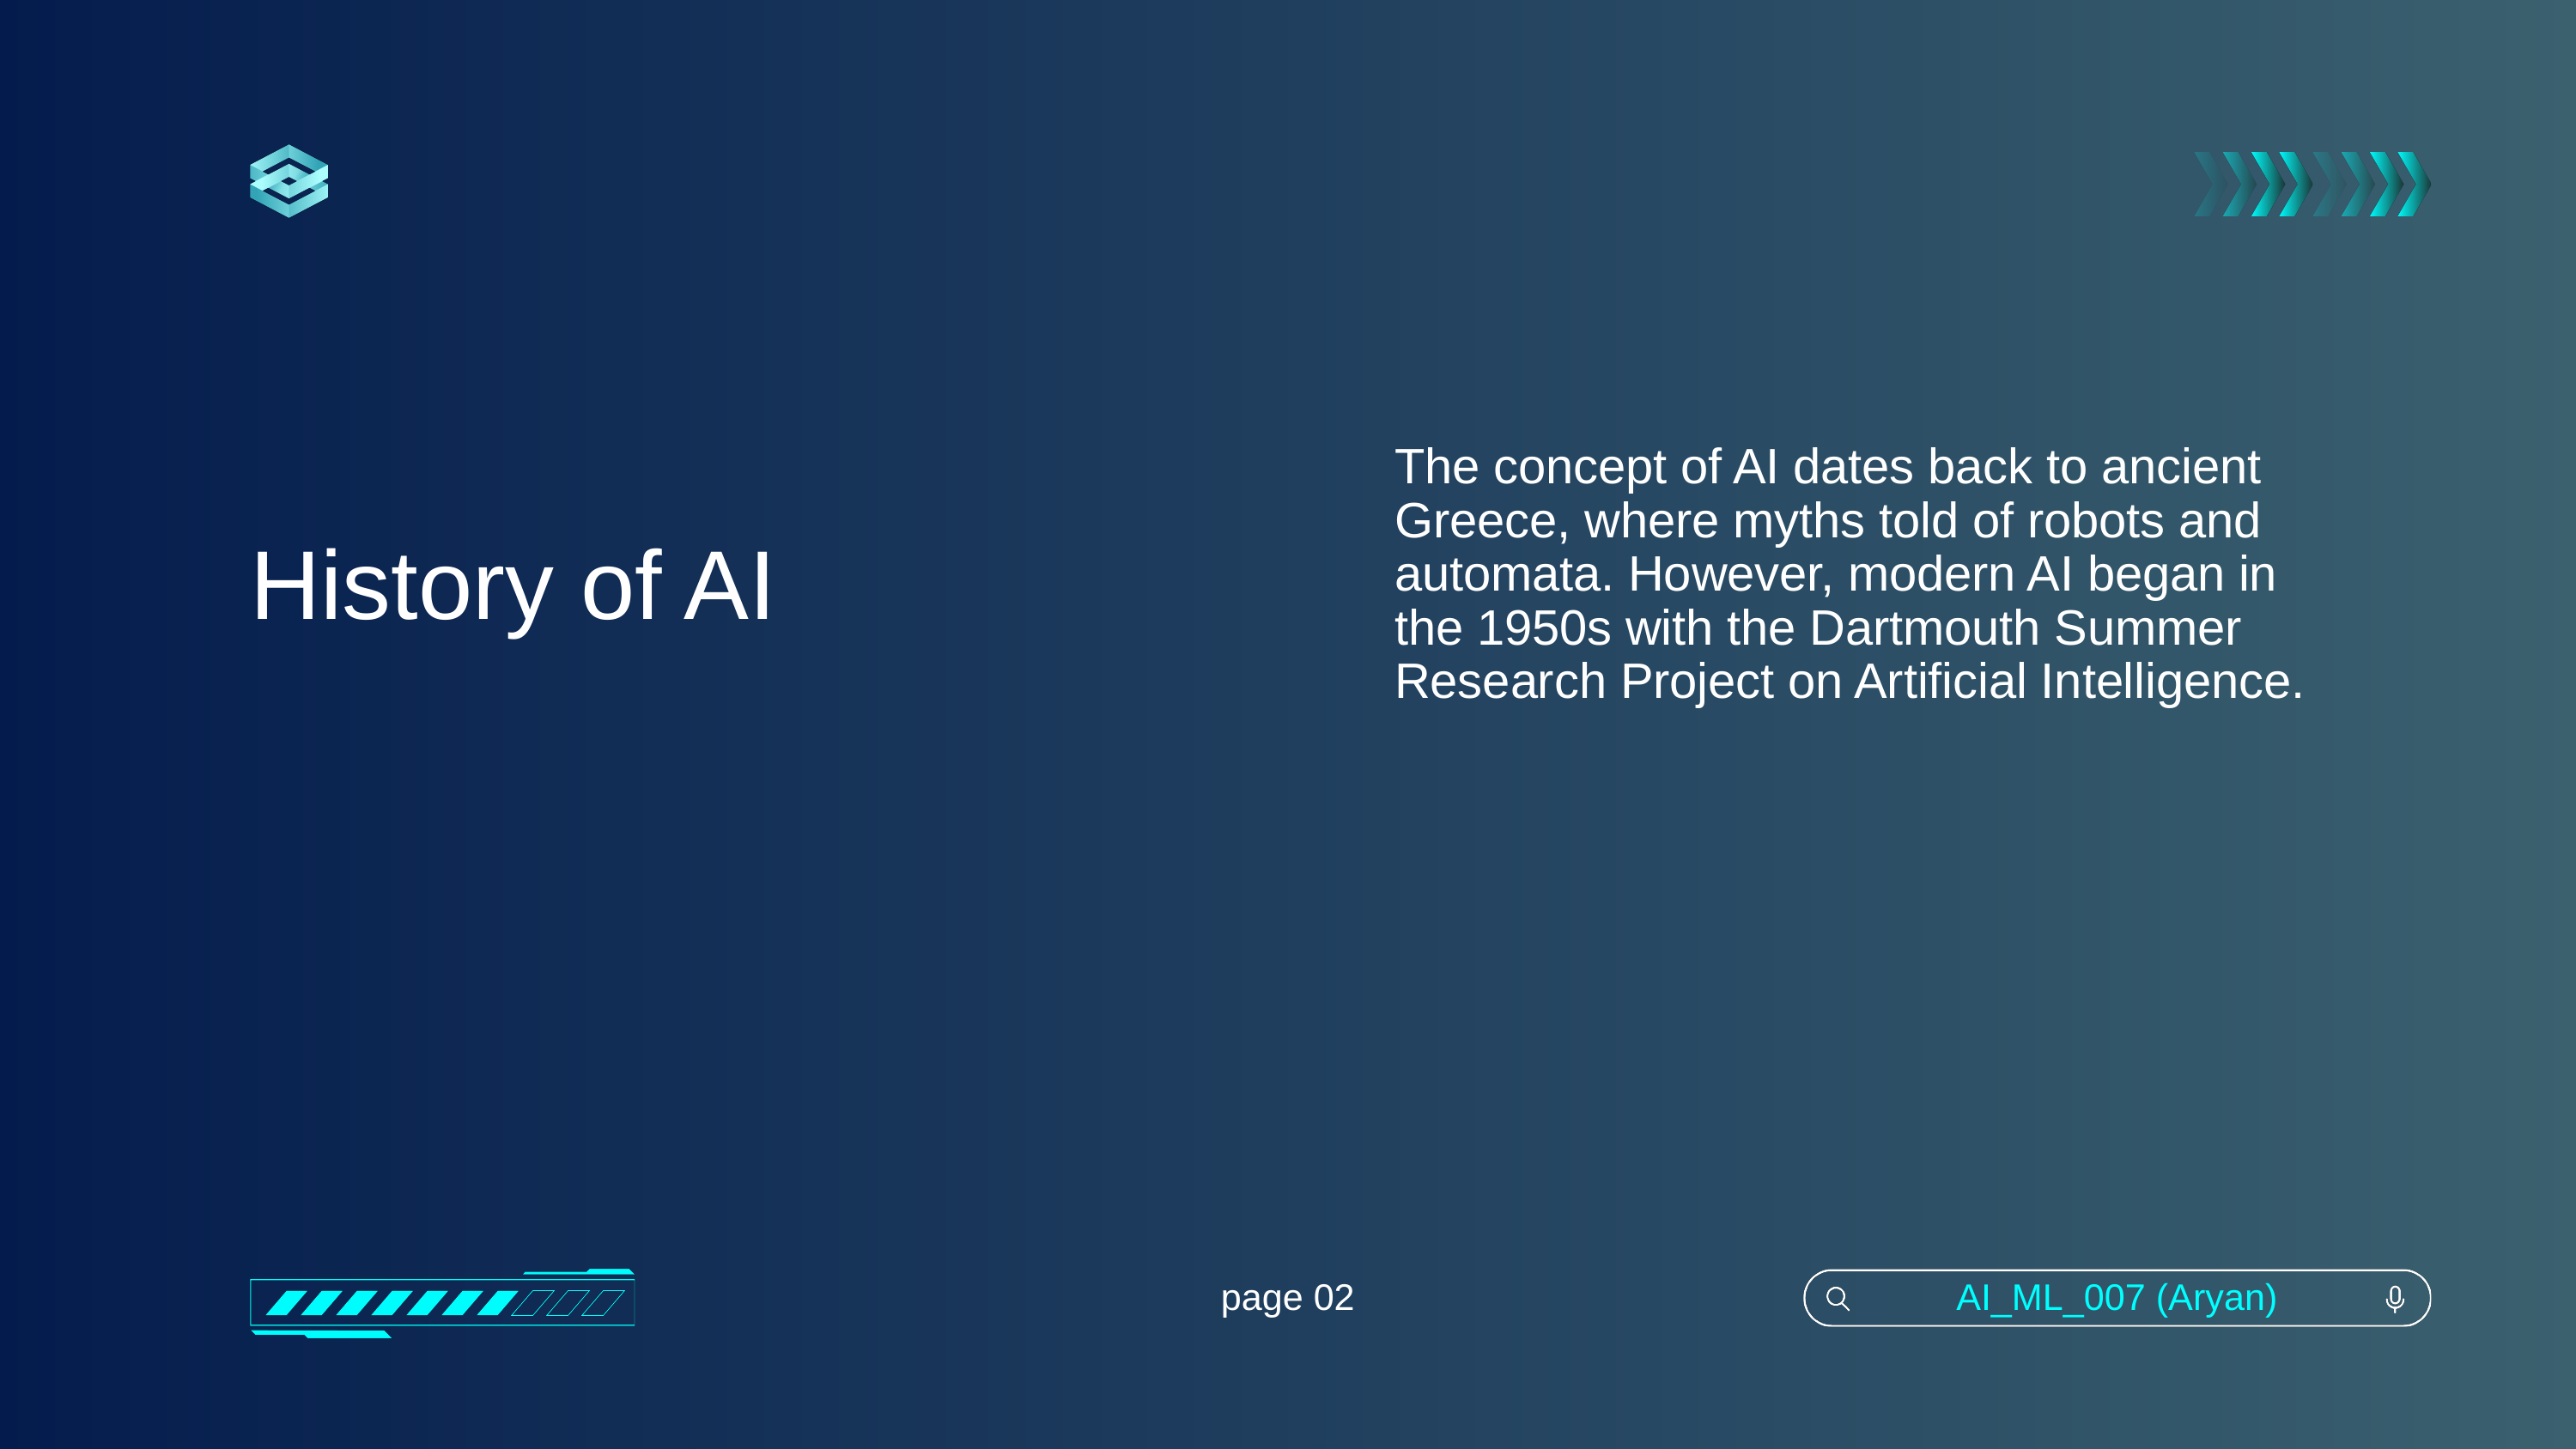

The concept of AI dates back to ancient Greece, where myths told of robots and automata. However, modern AI began in the 1950s with the Dartmouth Summer Research Project on Artificial Intelligence.
History of AI

page 02
AI_ML_007 (Aryan)